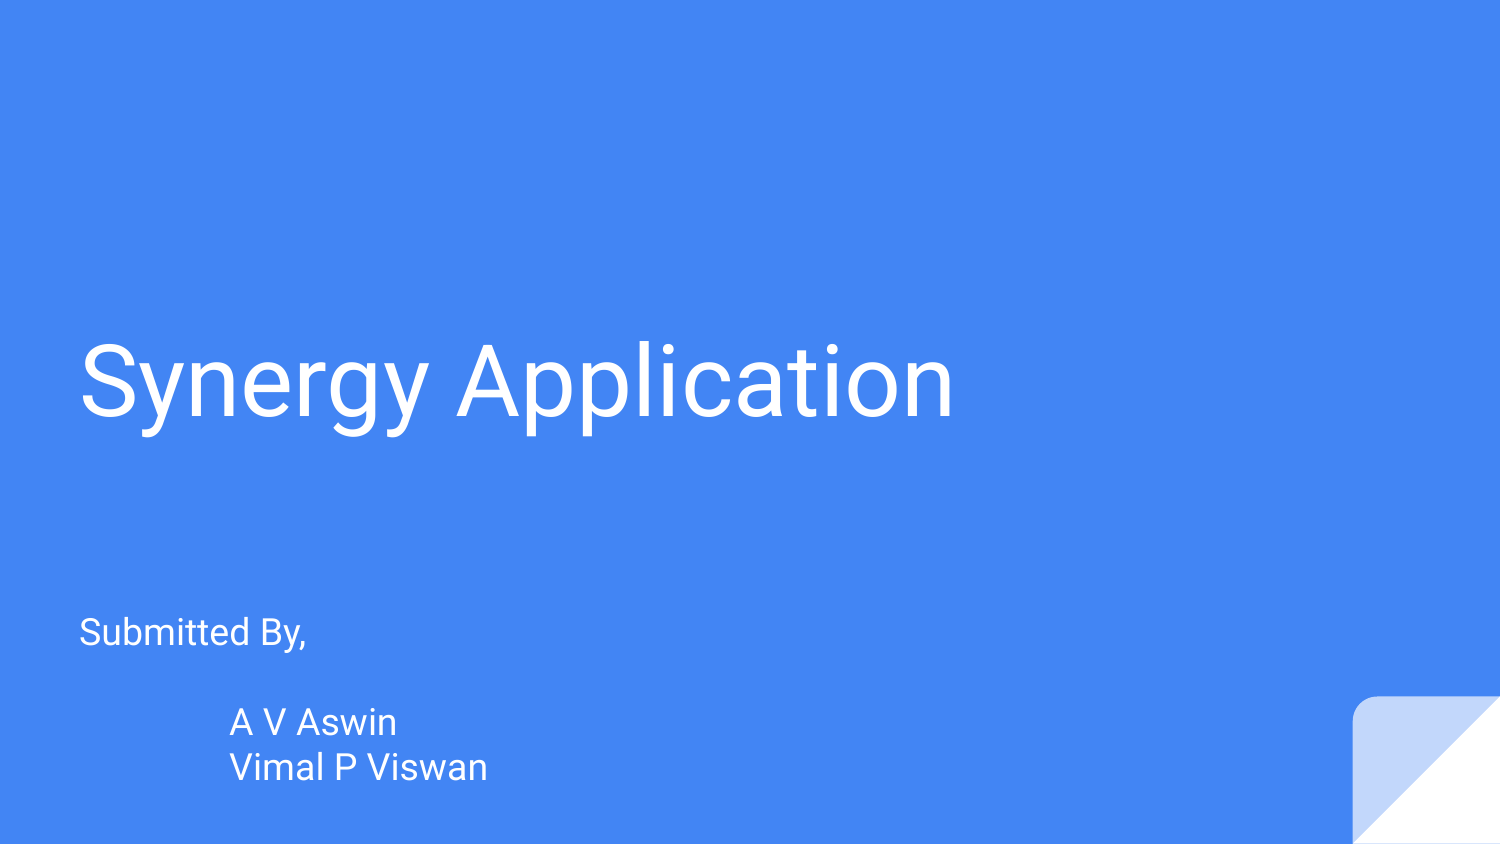

# Synergy Application

Submitted By,

	A V Aswin
	Vimal P Viswan